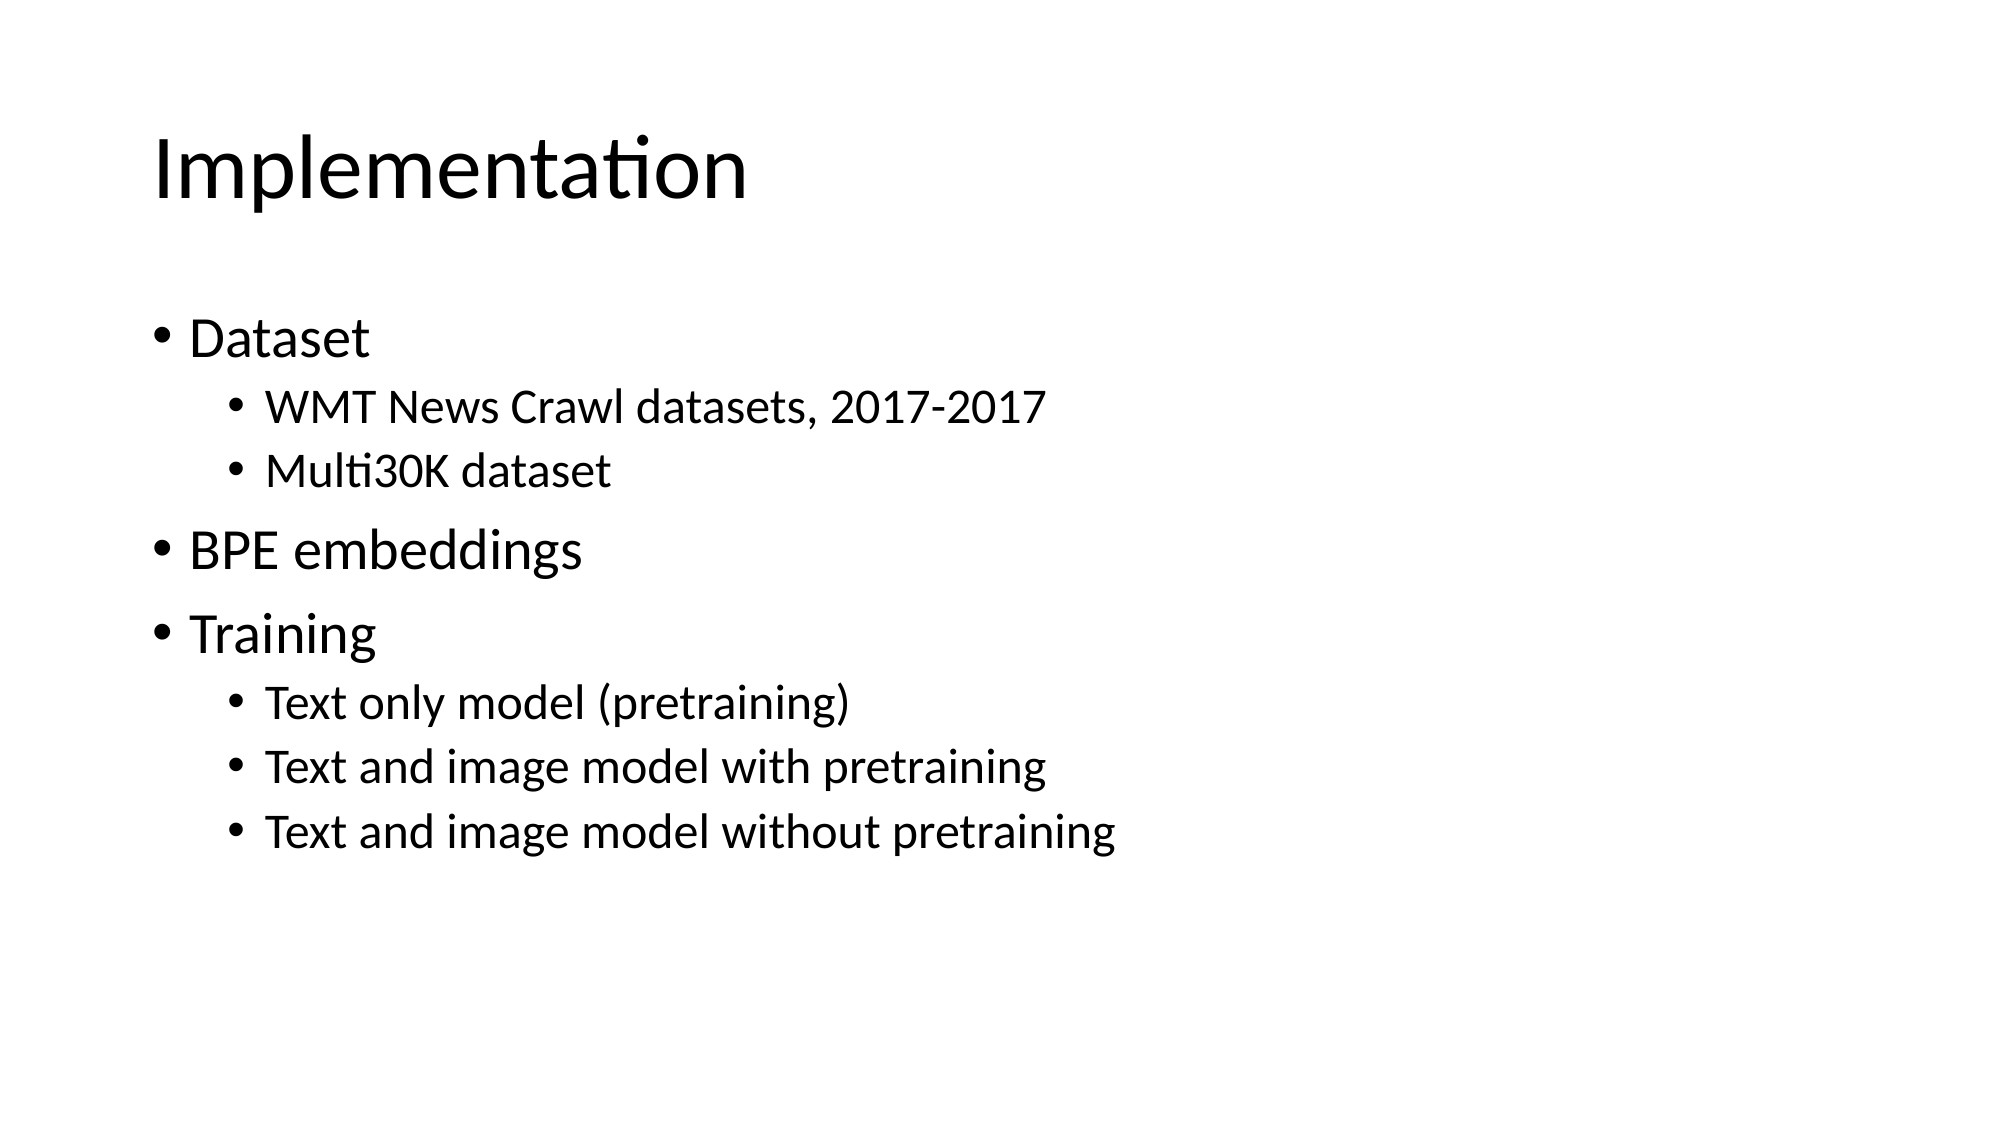

# Implementation
Dataset
WMT News Crawl datasets, 2017-2017
Multi30K dataset
BPE embeddings
Training
Text only model (pretraining)
Text and image model with pretraining
Text and image model without pretraining